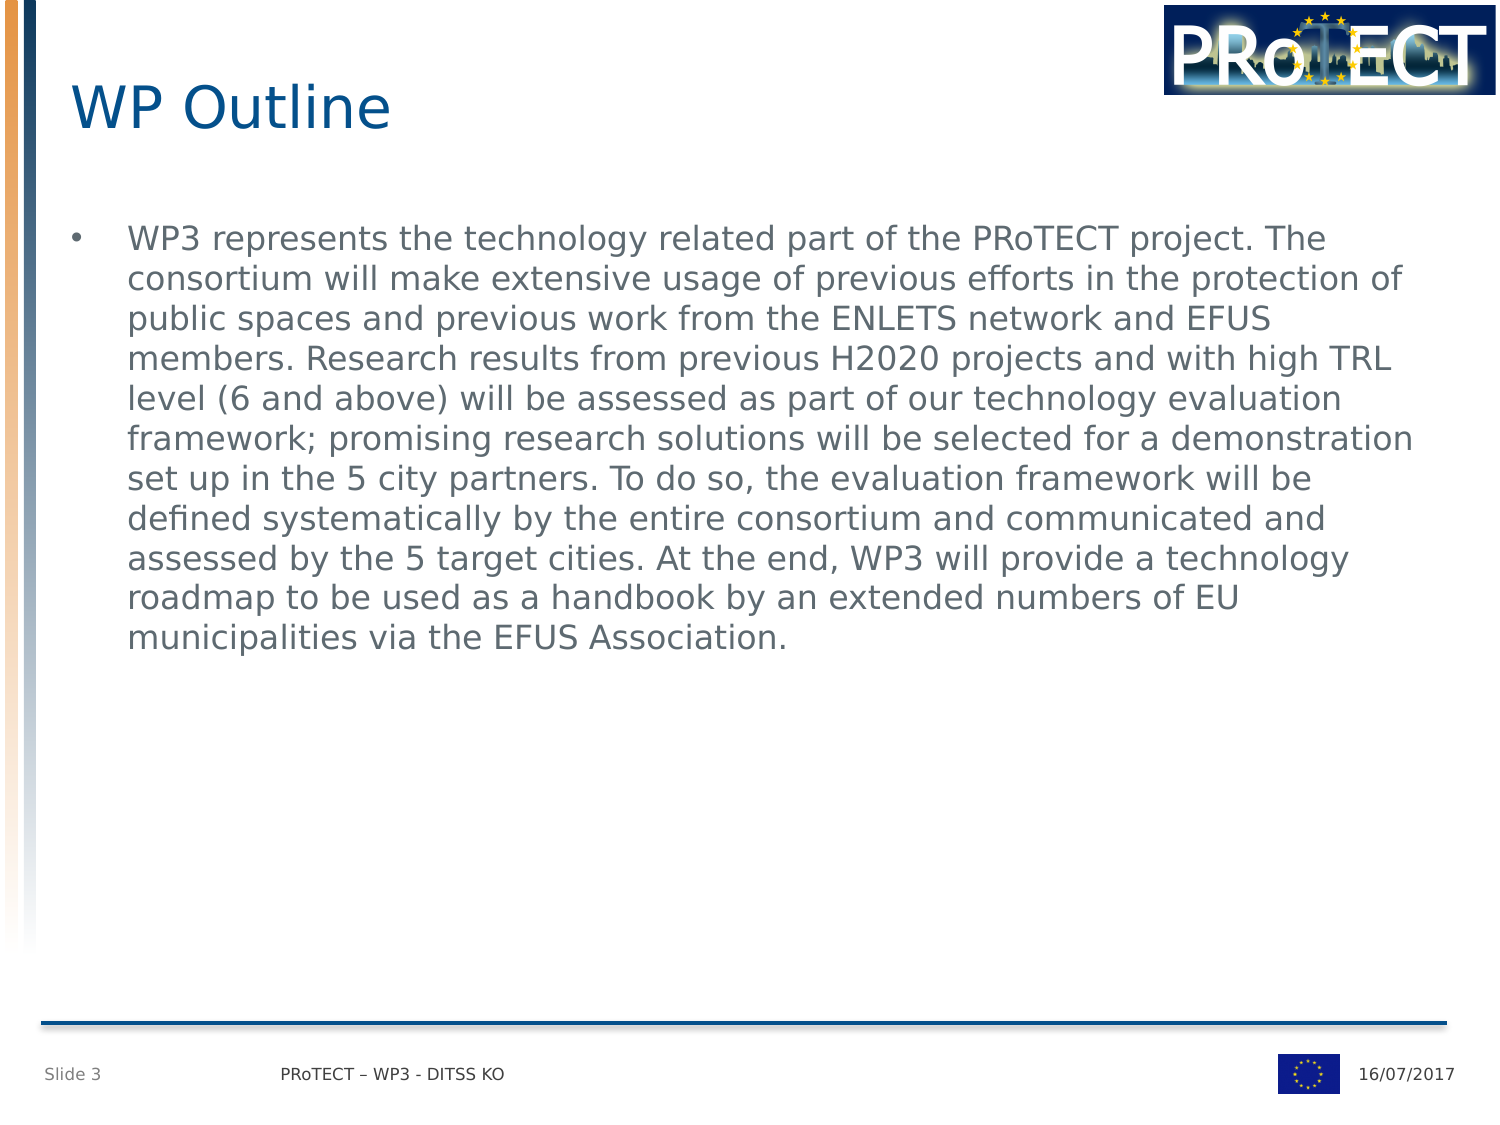

# WP Outline
WP3 represents the technology related part of the PRoTECT project. The consortium will make extensive usage of previous efforts in the protection of public spaces and previous work from the ENLETS network and EFUS members. Research results from previous H2020 projects and with high TRL level (6 and above) will be assessed as part of our technology evaluation framework; promising research solutions will be selected for a demonstration set up in the 5 city partners. To do so, the evaluation framework will be defined systematically by the entire consortium and communicated and assessed by the 5 target cities. At the end, WP3 will provide a technology roadmap to be used as a handbook by an extended numbers of EU municipalities via the EFUS Association.

Slide 3
PRoTECT – WP3 - DITSS KO
16/07/2017